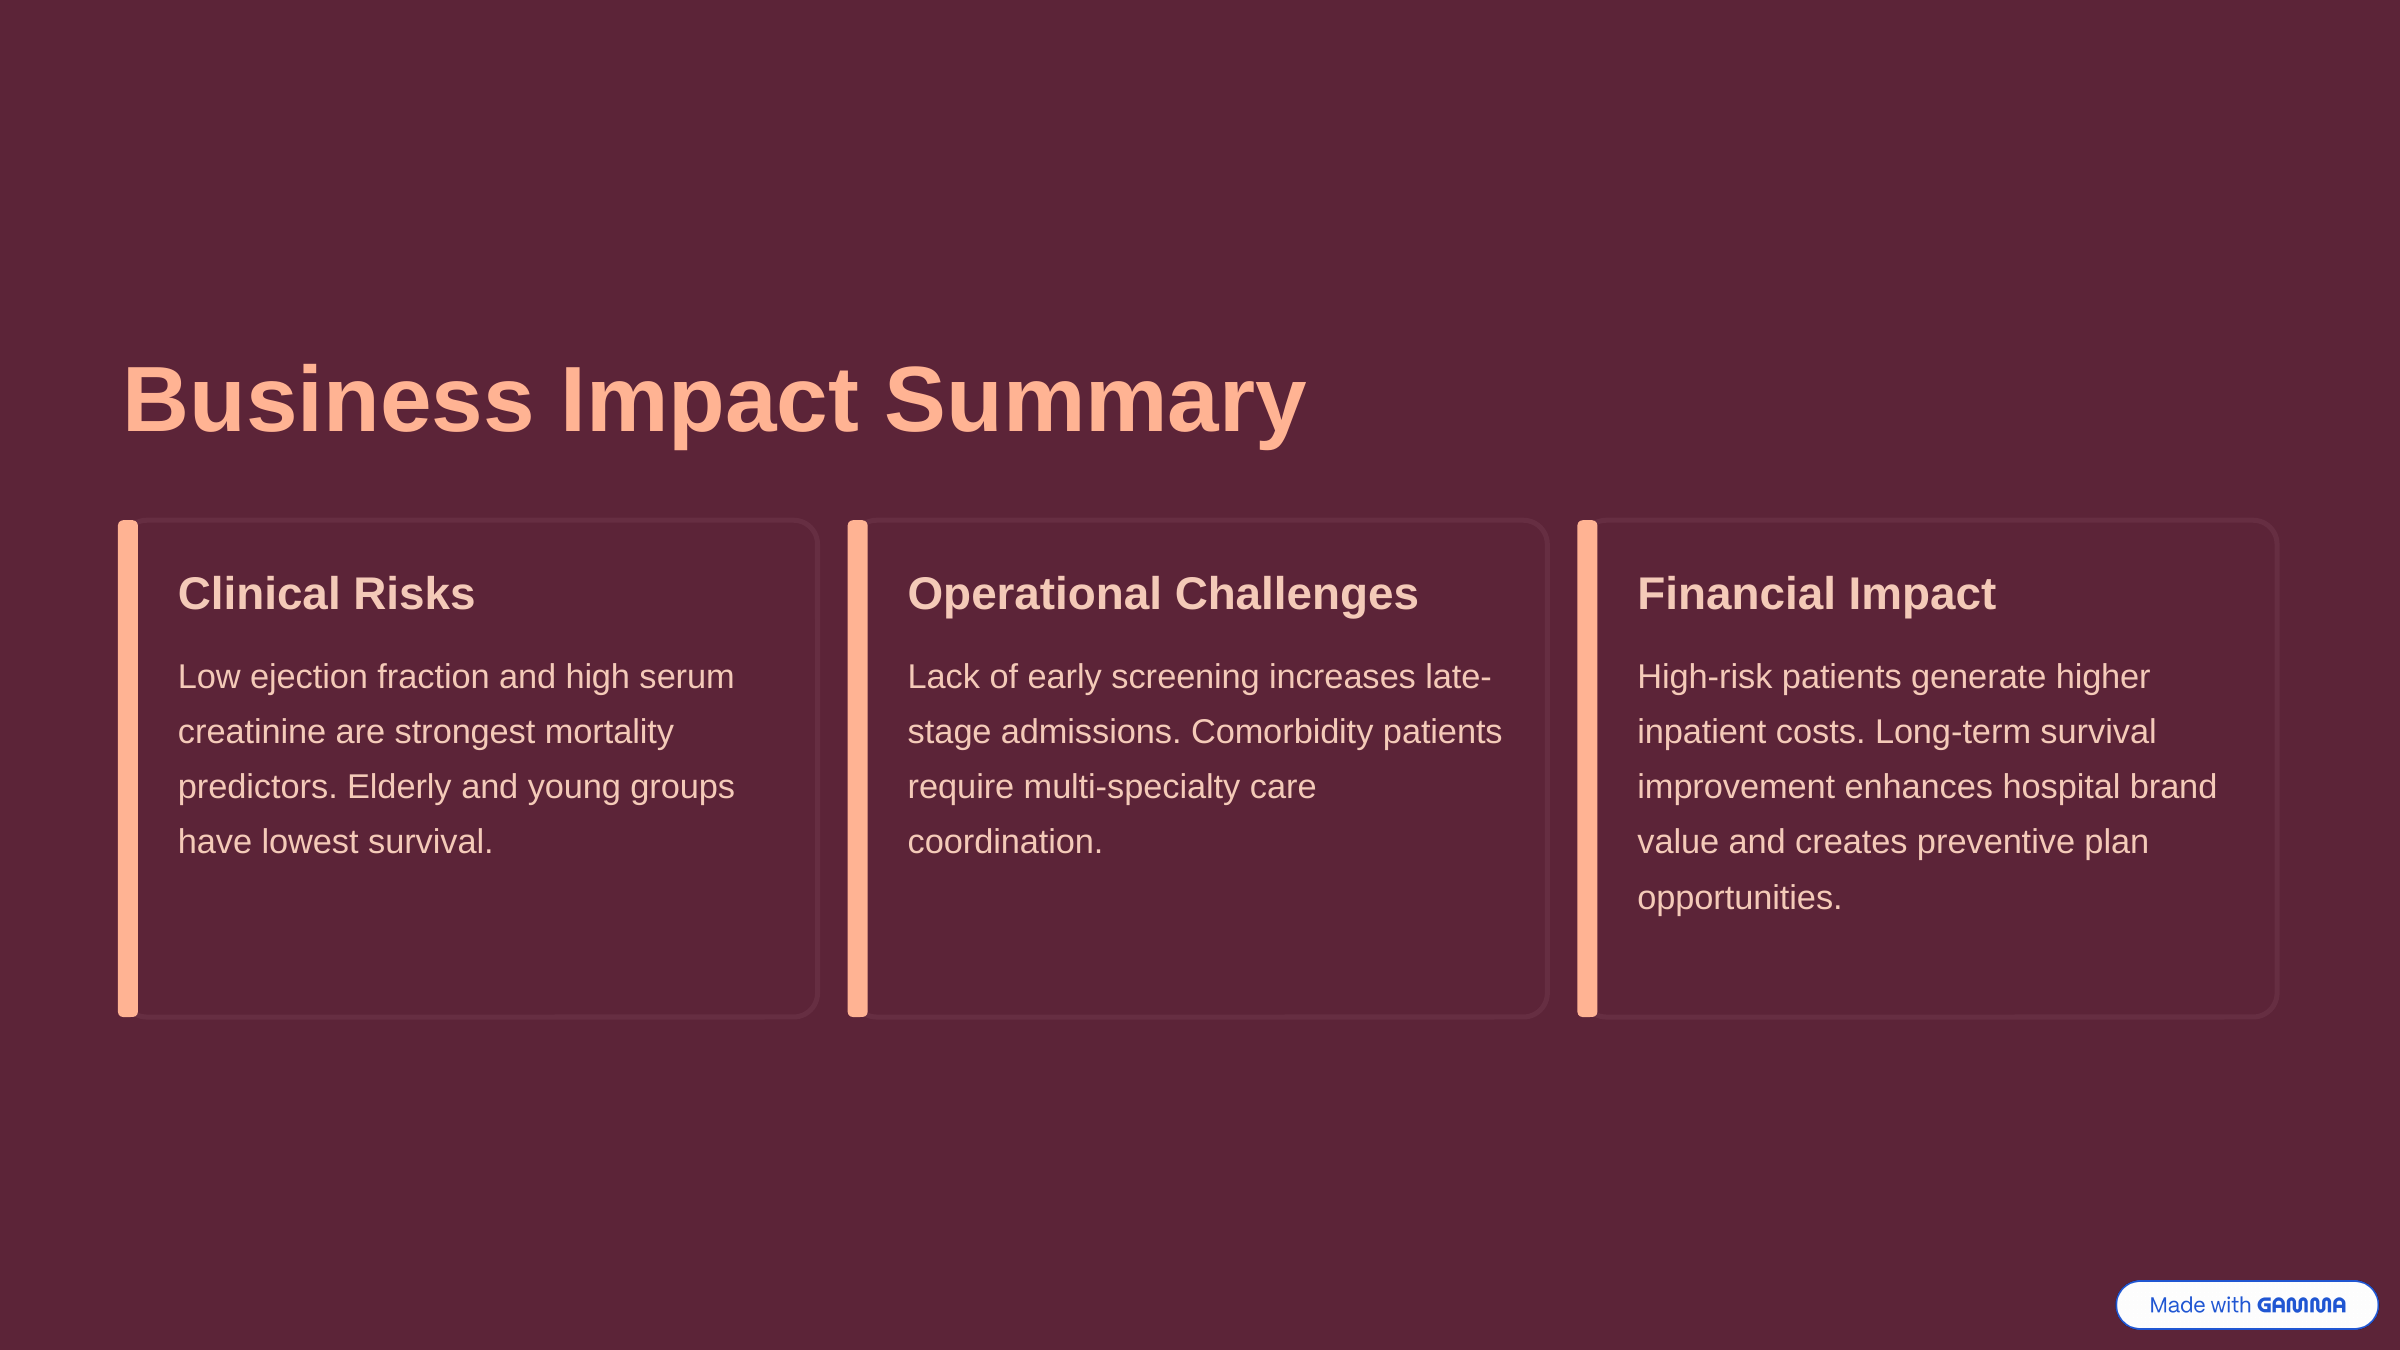

Business Impact Summary

Clinical Risks
Operational Challenges
Financial Impact
Low ejection fraction and high serum creatinine are strongest mortality predictors. Elderly and young groups have lowest survival.
Lack of early screening increases late-stage admissions. Comorbidity patients require multi-specialty care coordination.
High-risk patients generate higher inpatient costs. Long-term survival improvement enhances hospital brand value and creates preventive plan opportunities.